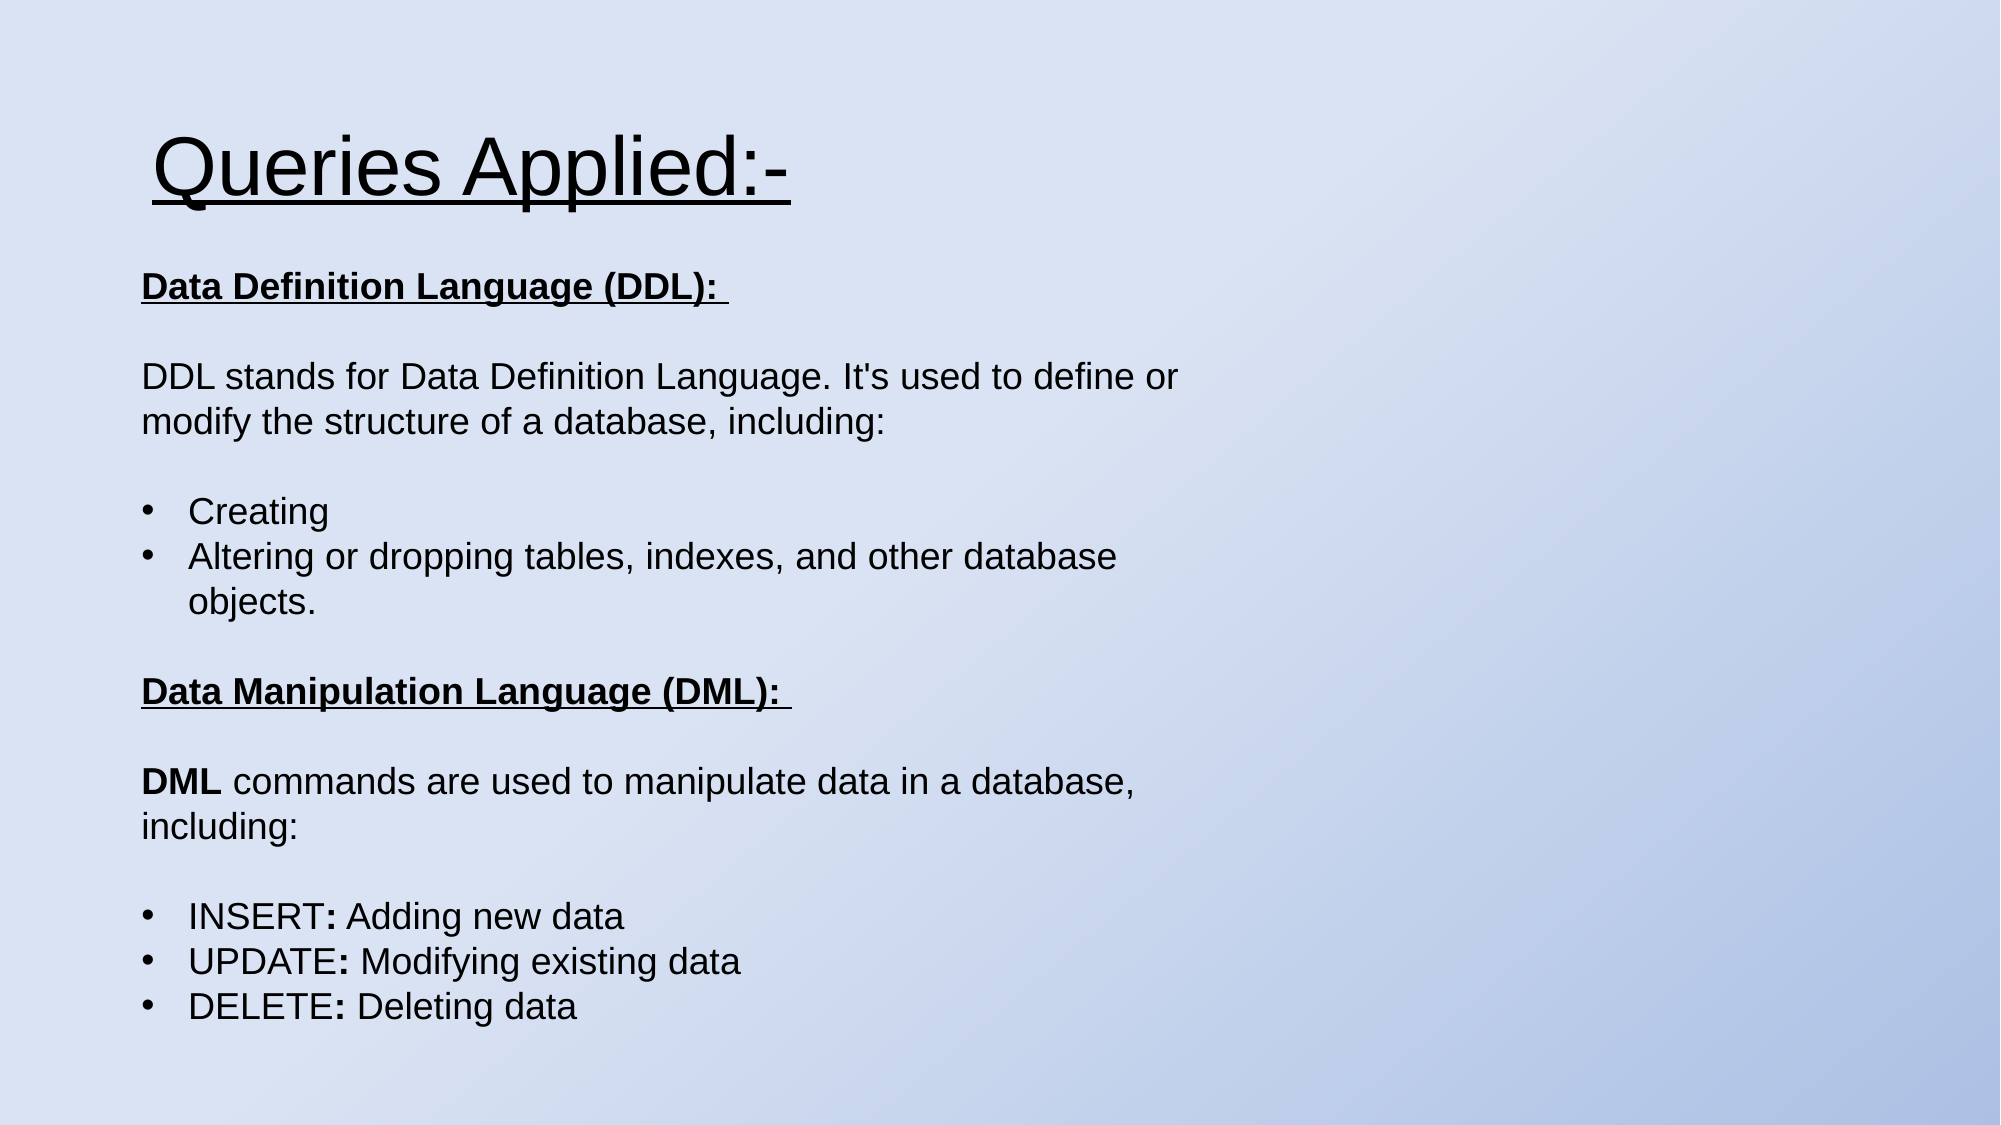

# Queries Applied:-
Data Definition Language (DDL):

DDL stands for Data Definition Language. It's used to define or modify the structure of a database, including:

Creating
Altering or dropping tables, indexes, and other database objects.

Data Manipulation Language (DML):

DML commands are used to manipulate data in a database, including:

INSERT: Adding new data
UPDATE: Modifying existing data
DELETE: Deleting data